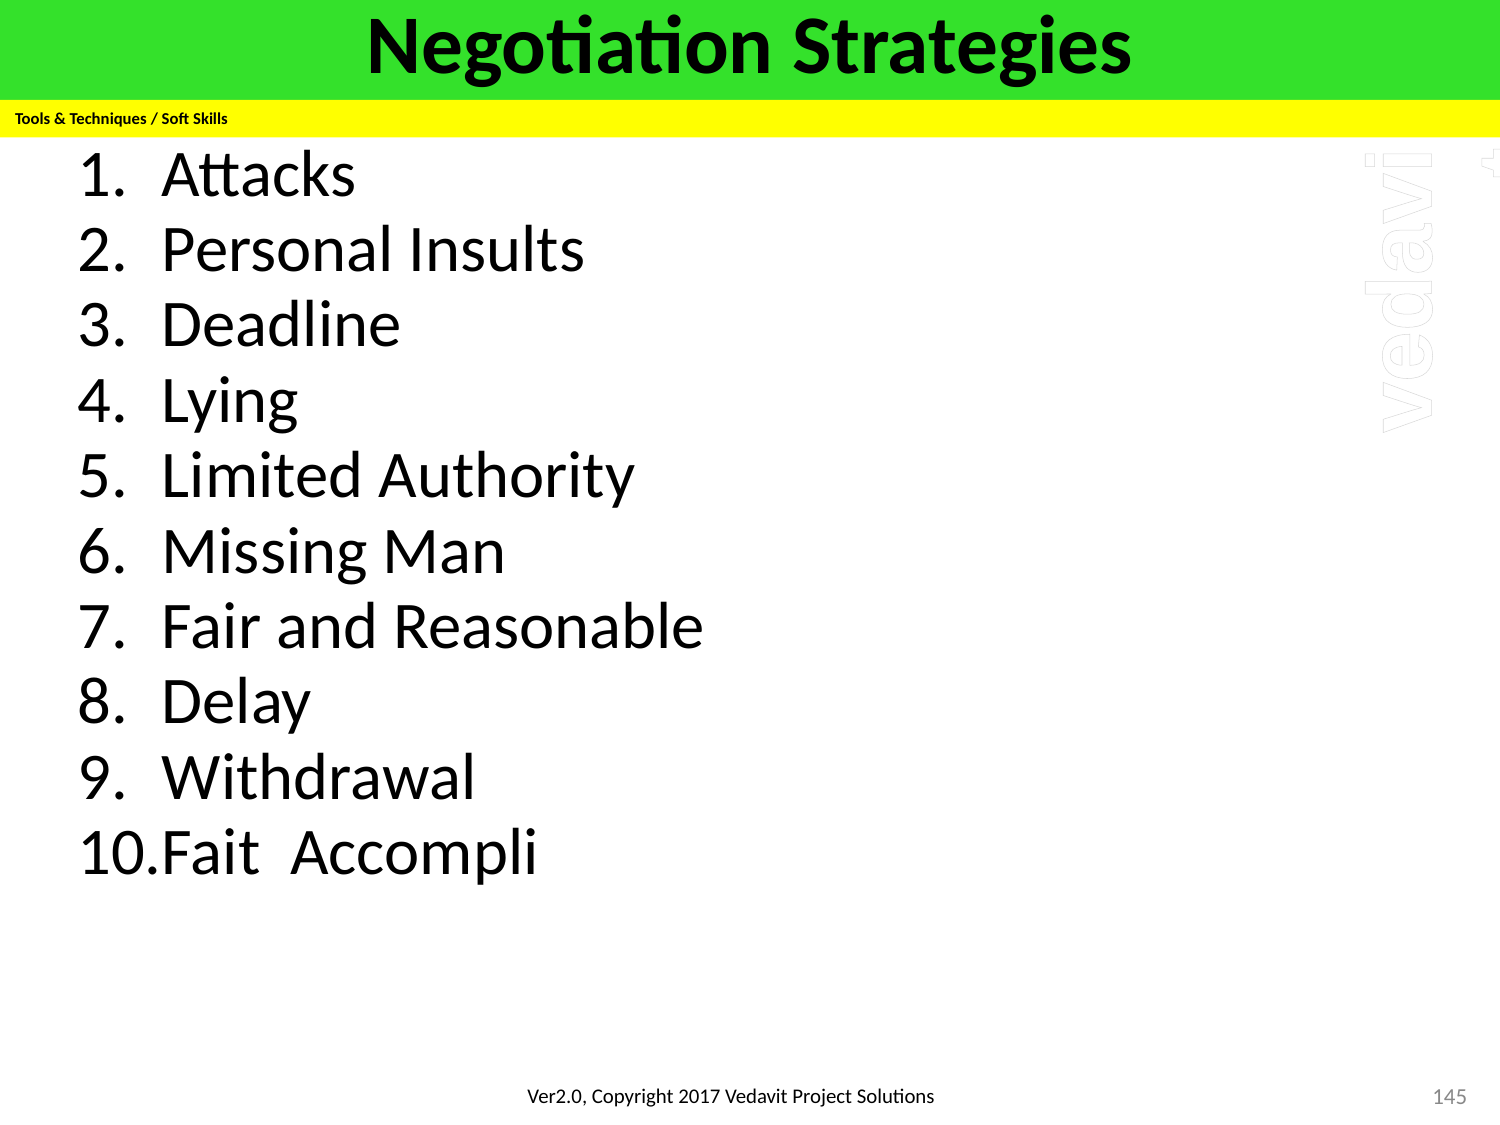

Project Manager’s Responsibilities in Project Lifecycle
# Negotiation Strategies
Tools & Techniques / Soft Skills
Attacks
Personal Insults
Deadline
Lying
Limited Authority
Missing Man
Fair and Reasonable
Delay
Withdrawal
Fait  Accompli

145